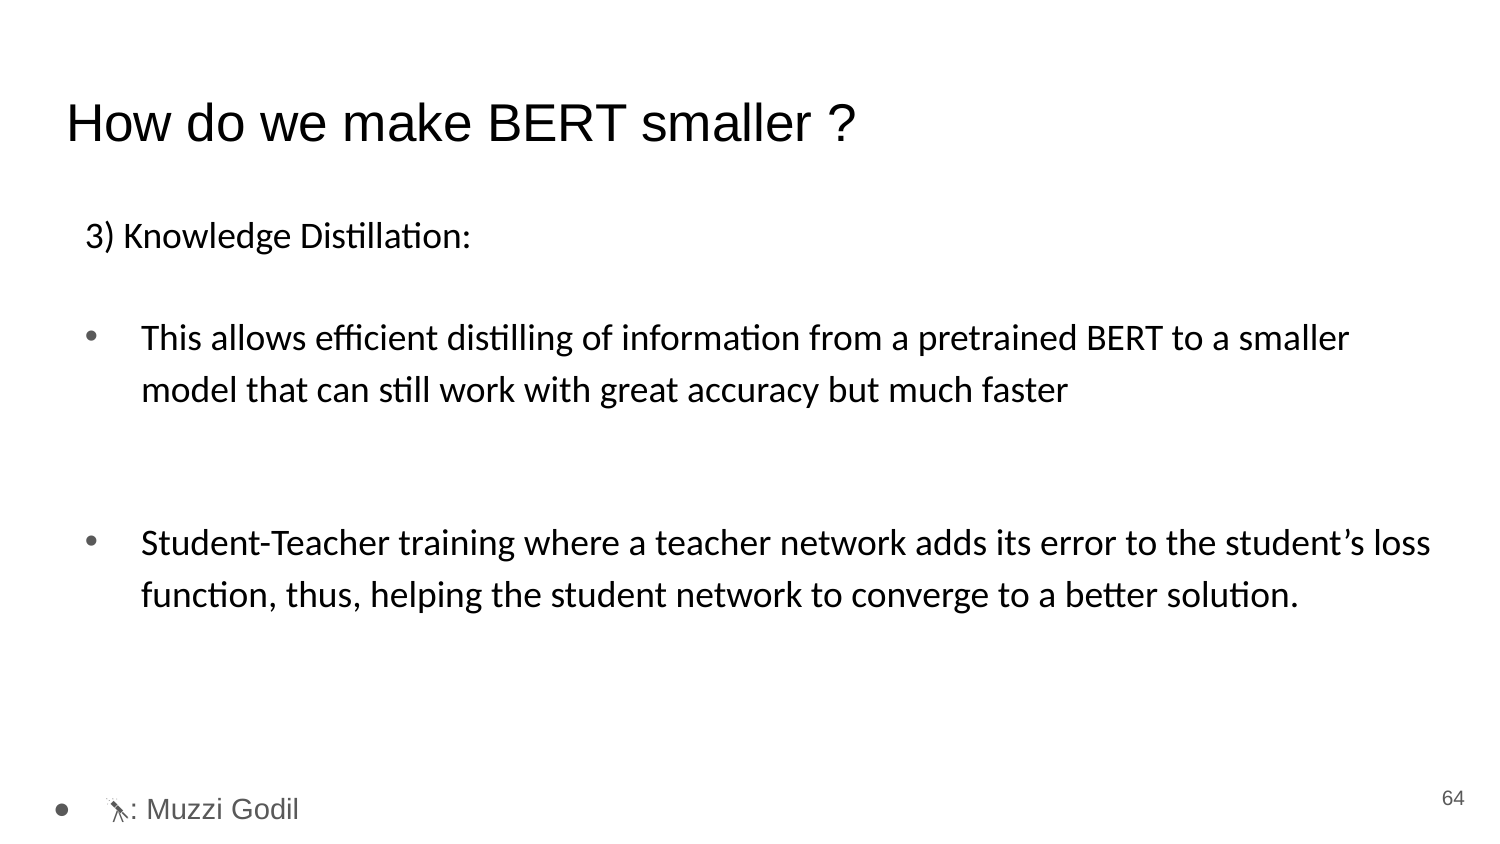

# How do we make BERT smaller ?

3) Knowledge Distillation:

This allows efficient distilling of information from a pretrained BERT to a smaller model that can still work with great accuracy but much faster

Student-Teacher training where a teacher network adds its error to the student’s loss function, thus, helping the student network to converge to a better solution.

64
🔭: Muzzi Godil